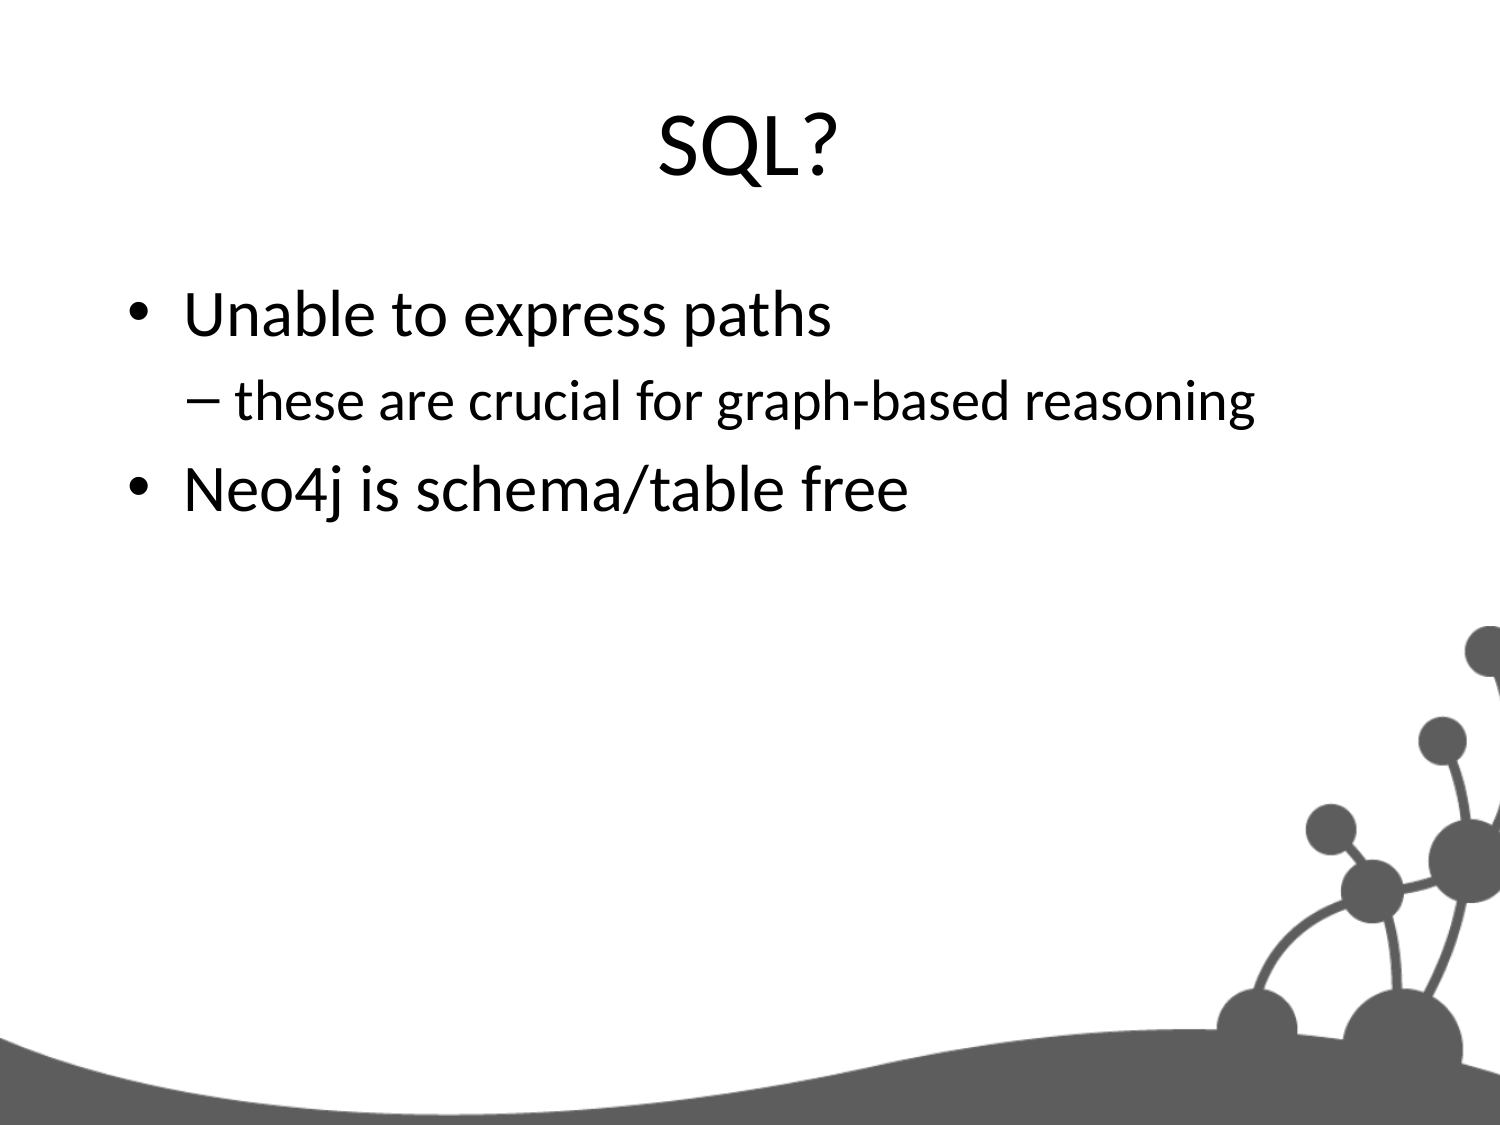

# SQL?
Unable to express paths
these are crucial for graph-based reasoning
Neo4j is schema/table free